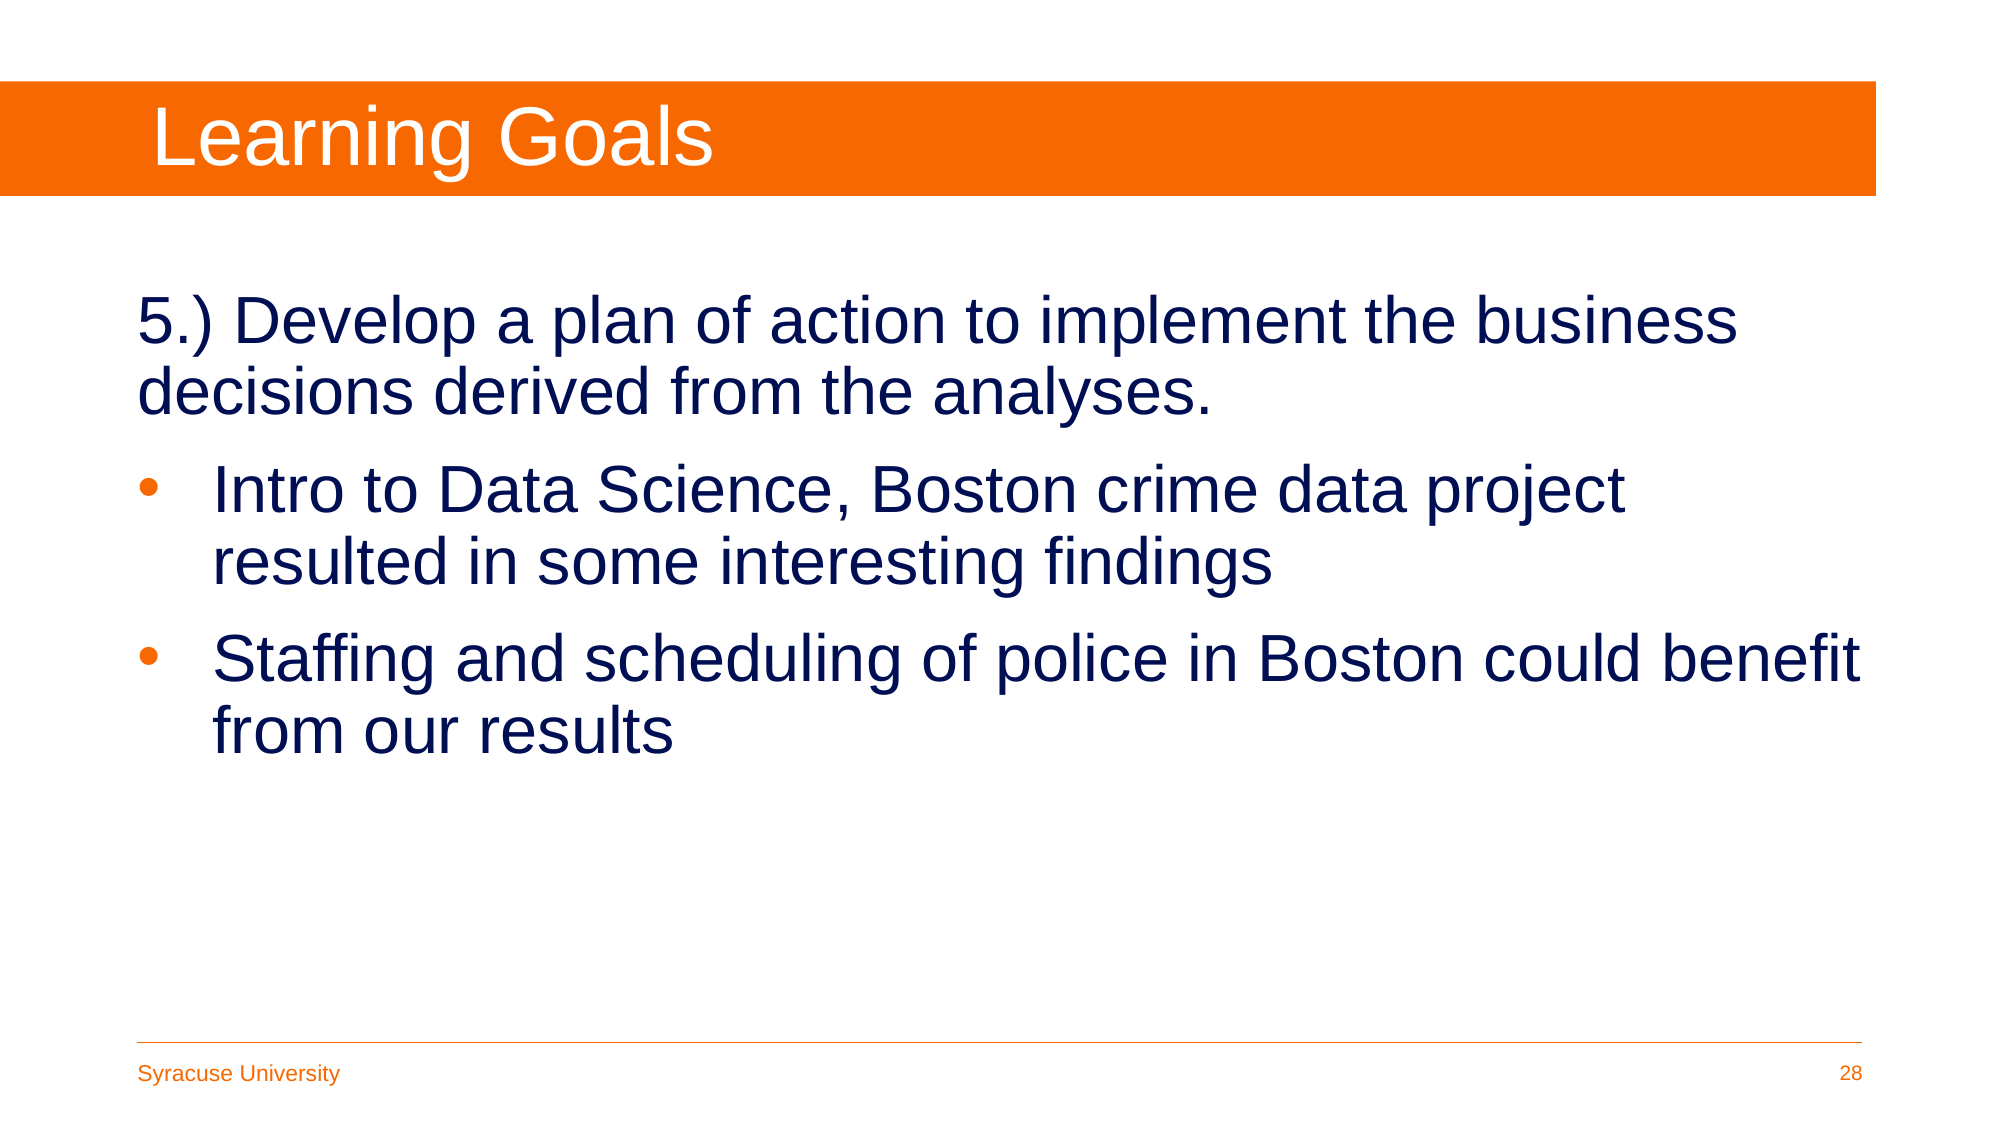

# Learning Goals

5.) Develop a plan of action to implement the business decisions derived from the analyses.
Intro to Data Science, Boston crime data project resulted in some interesting findings
Staffing and scheduling of police in Boston could benefit from our results